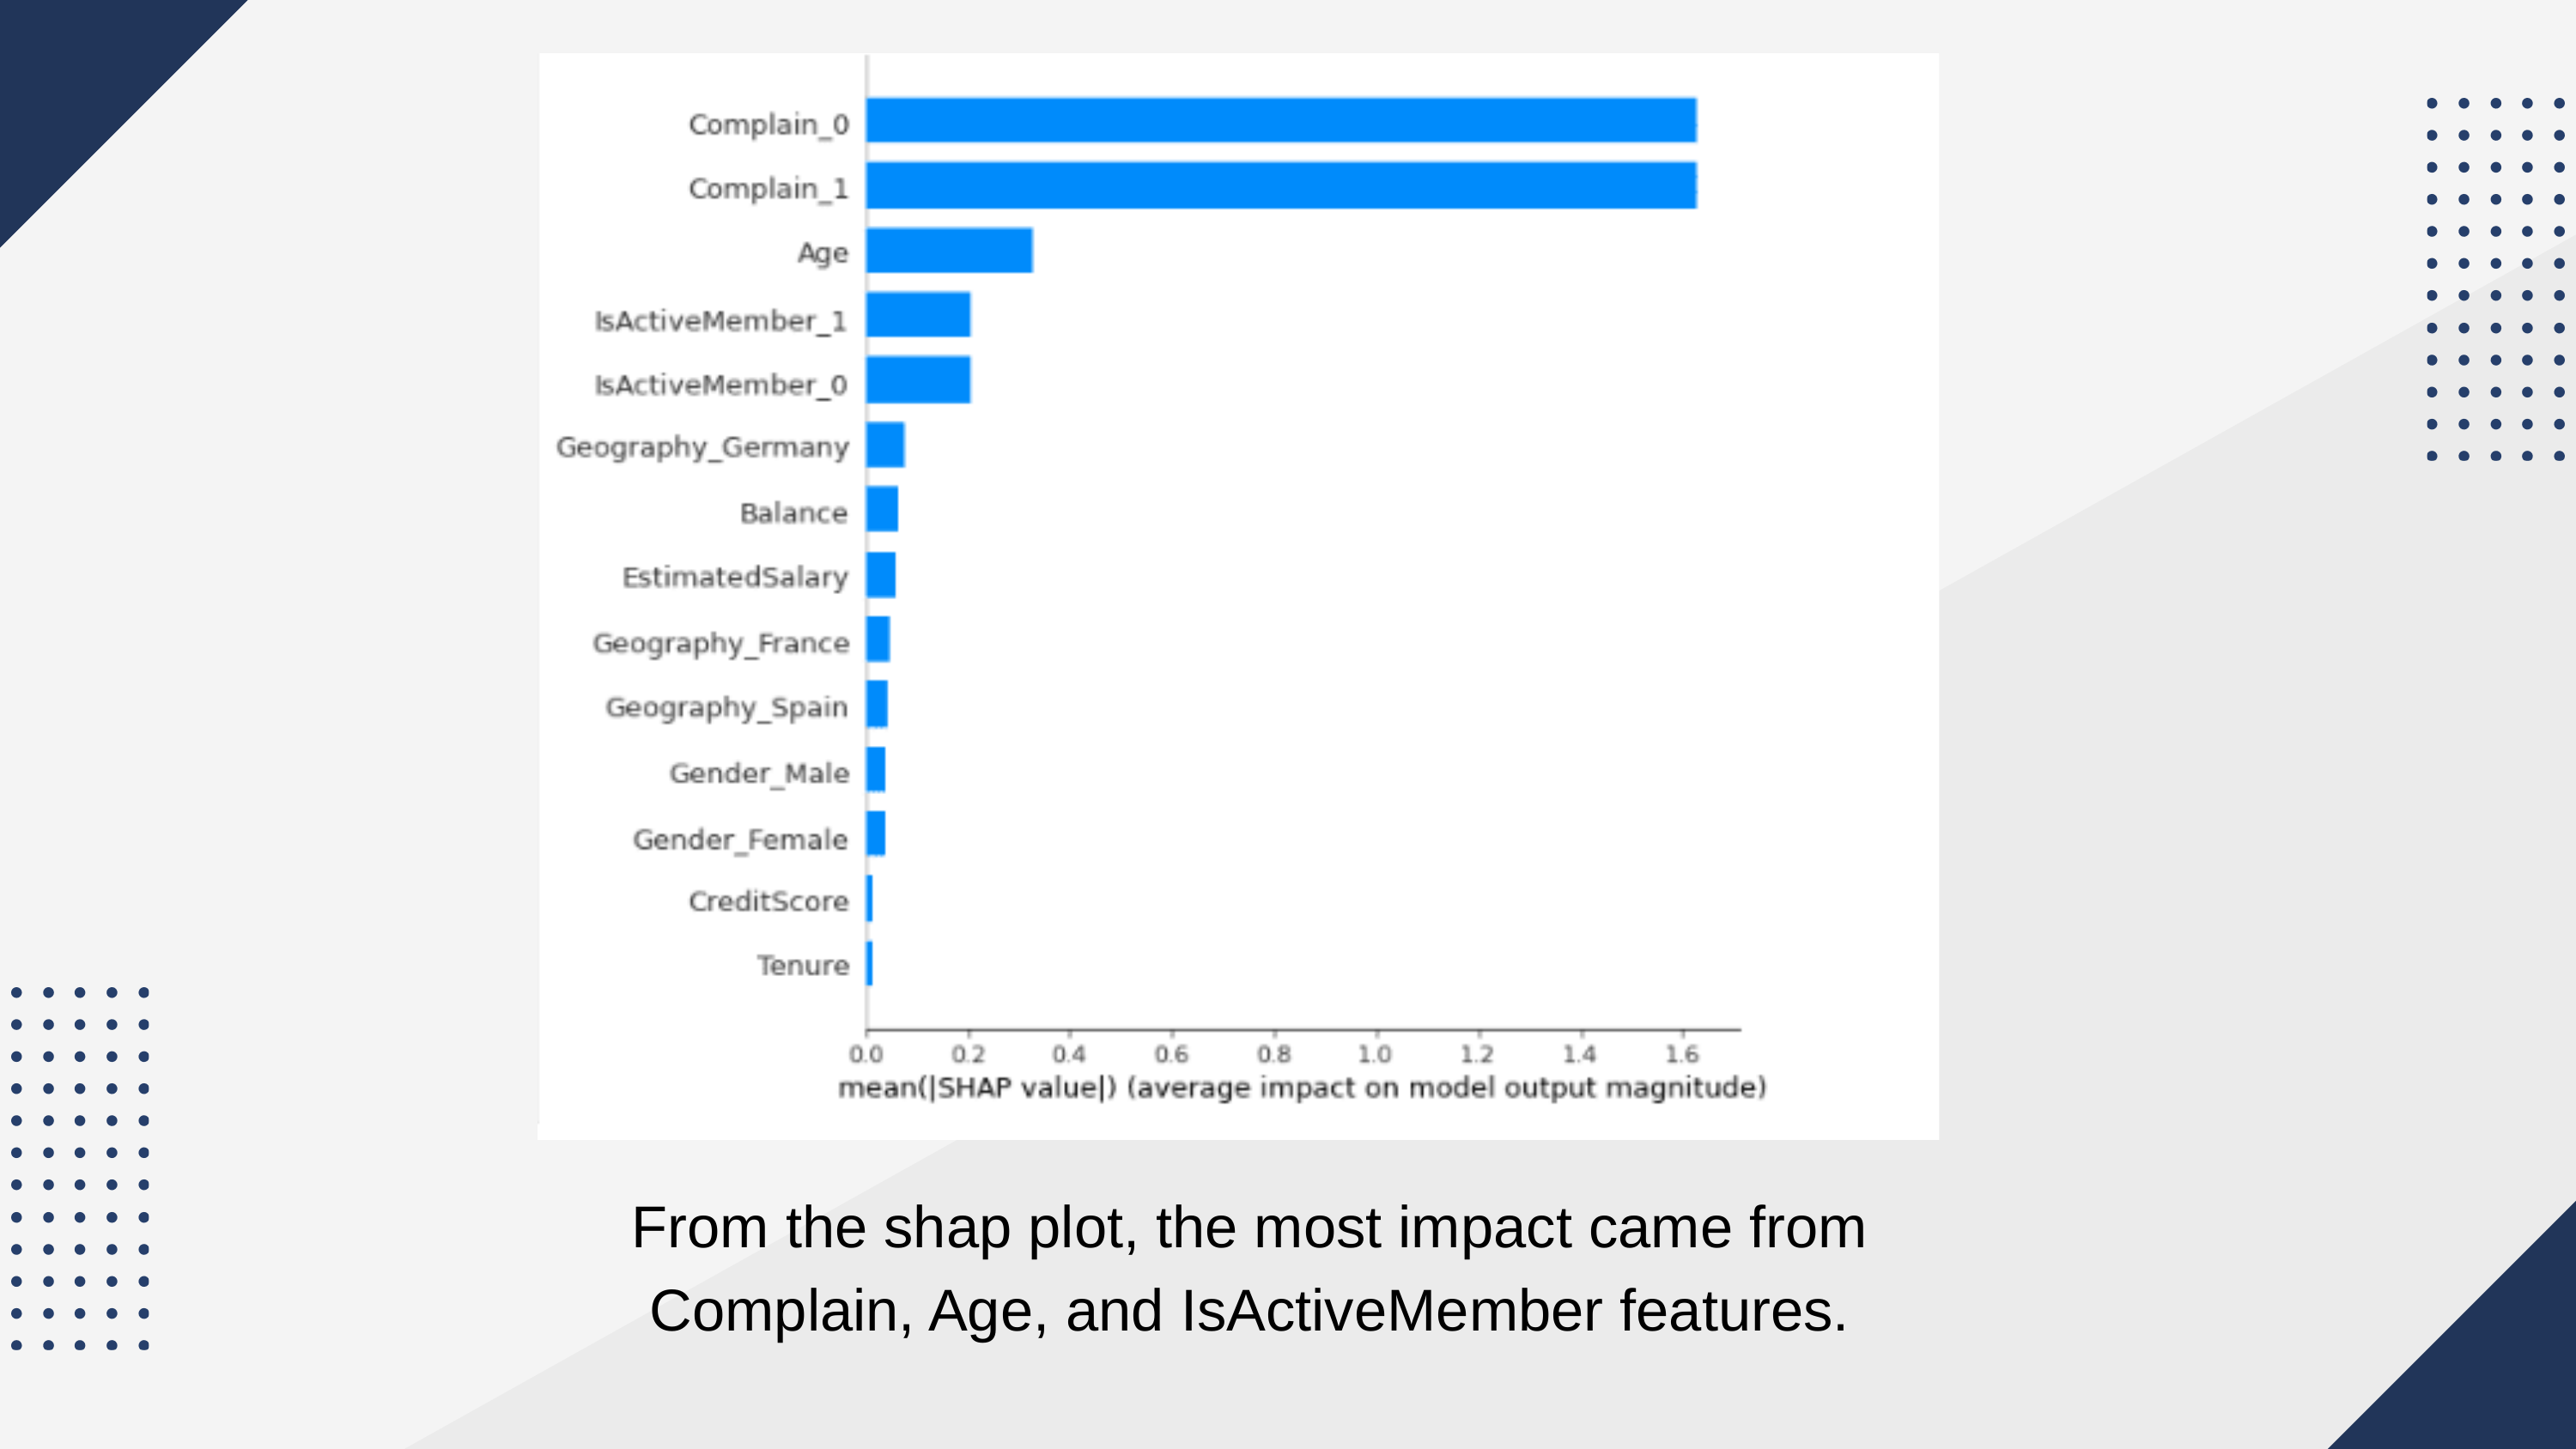

From the shap plot, the most impact came from Complain, Age, and IsActiveMember features.